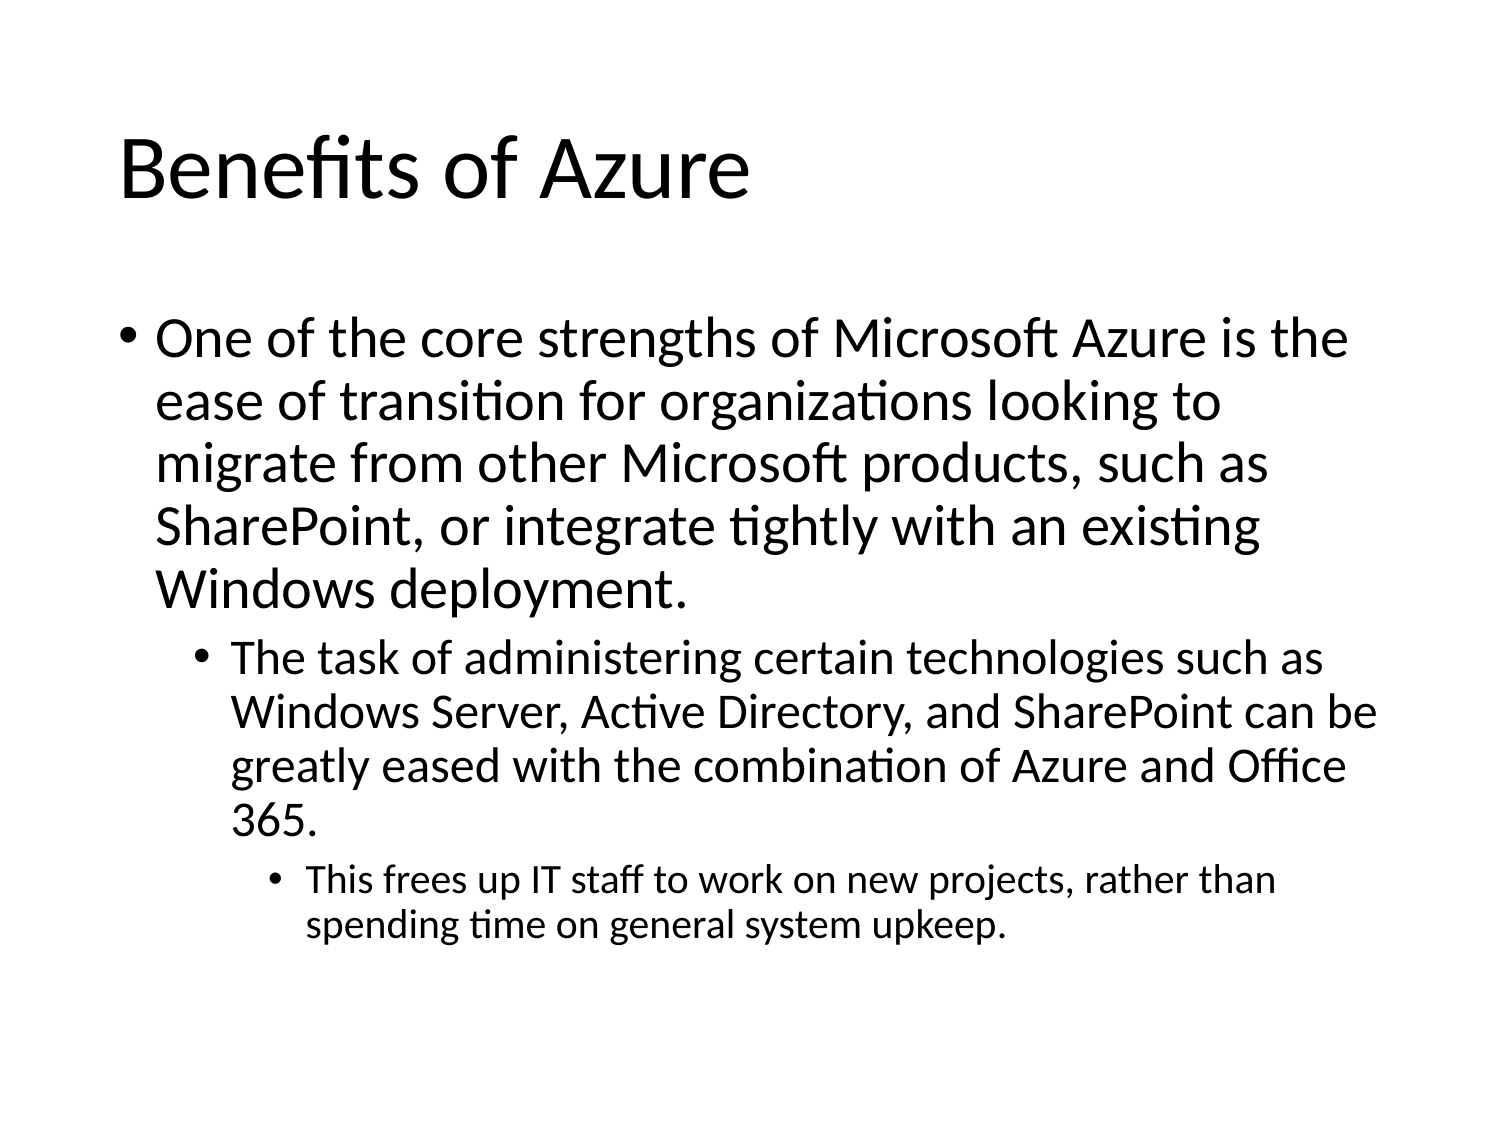

# Benefits of Azure
One of the core strengths of Microsoft Azure is the ease of transition for organizations looking to migrate from other Microsoft products, such as SharePoint, or integrate tightly with an existing Windows deployment.
The task of administering certain technologies such as Windows Server, Active Directory, and SharePoint can be greatly eased with the combination of Azure and Office 365.
This frees up IT staff to work on new projects, rather than spending time on general system upkeep.